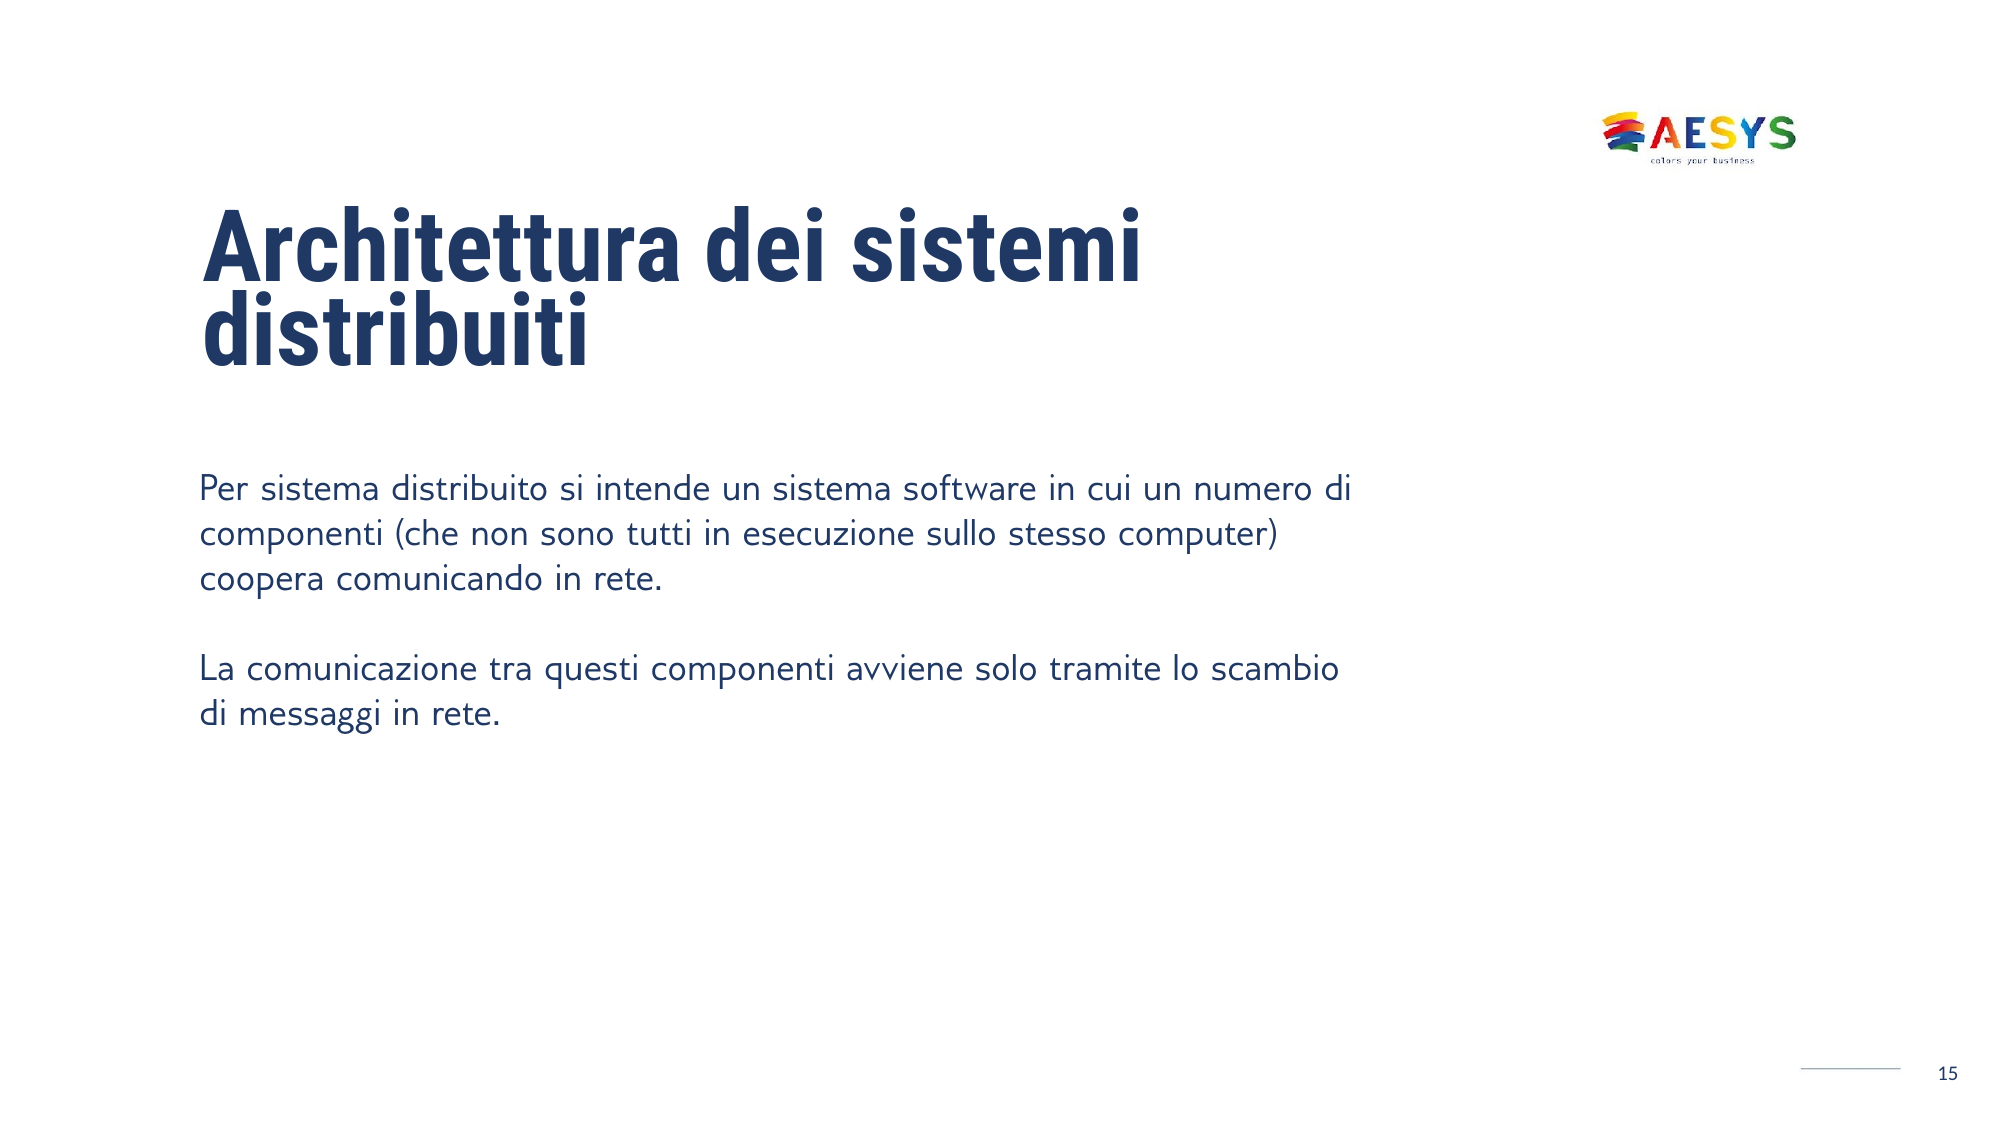

# Architettura dei sistemi distribuiti
Per sistema distribuito si intende un sistema software in cui un numero di componenti (che non sono tutti in esecuzione sullo stesso computer) coopera comunicando in rete.

La comunicazione tra questi componenti avviene solo tramite lo scambio di messaggi in rete.

15